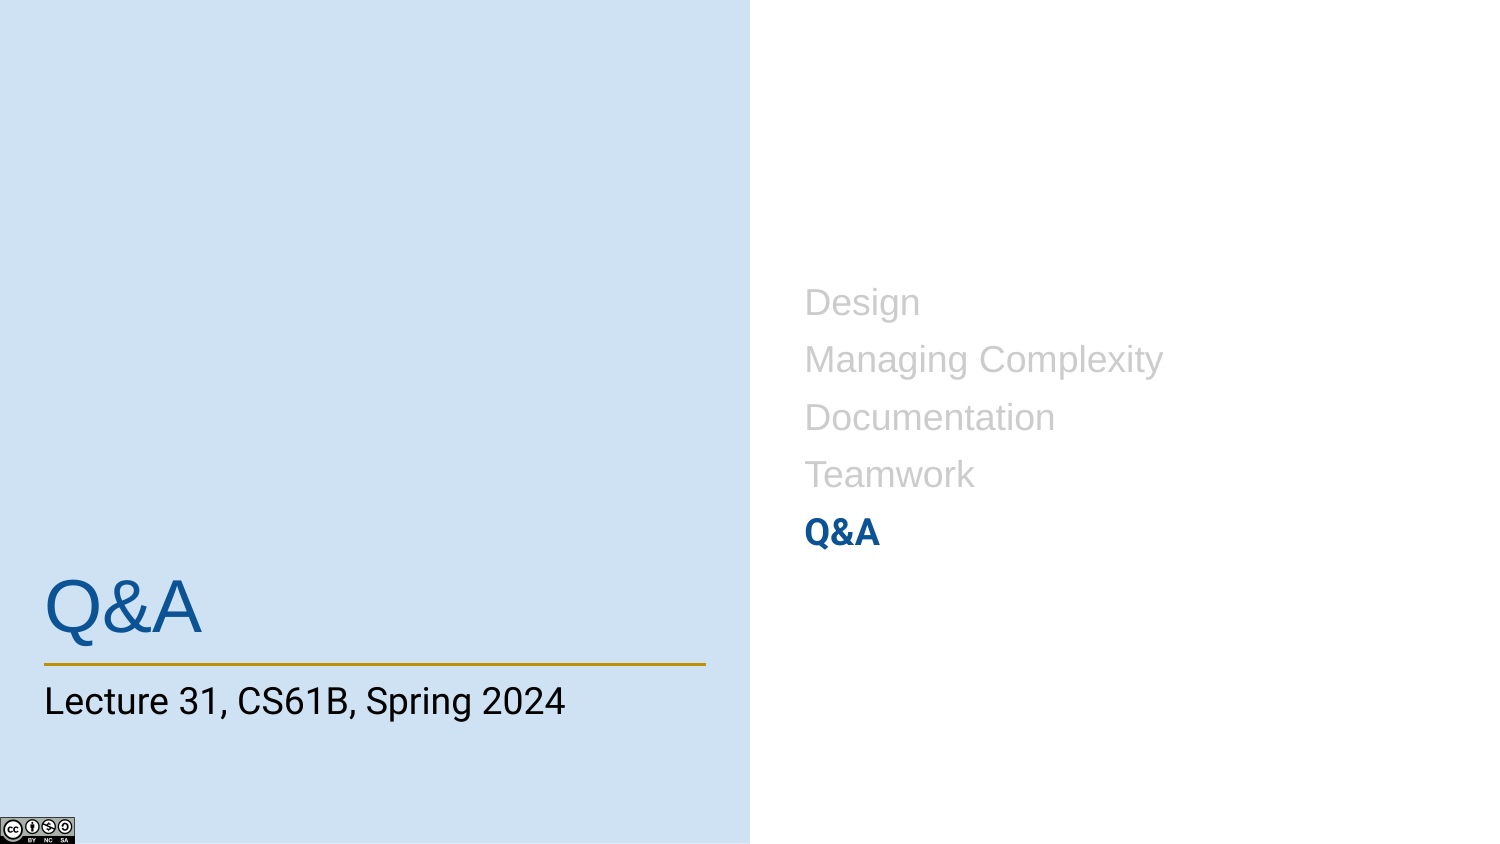

Design
Managing Complexity
Documentation
Teamwork
Q&A
# Q&A
Lecture 31, CS61B, Spring 2024